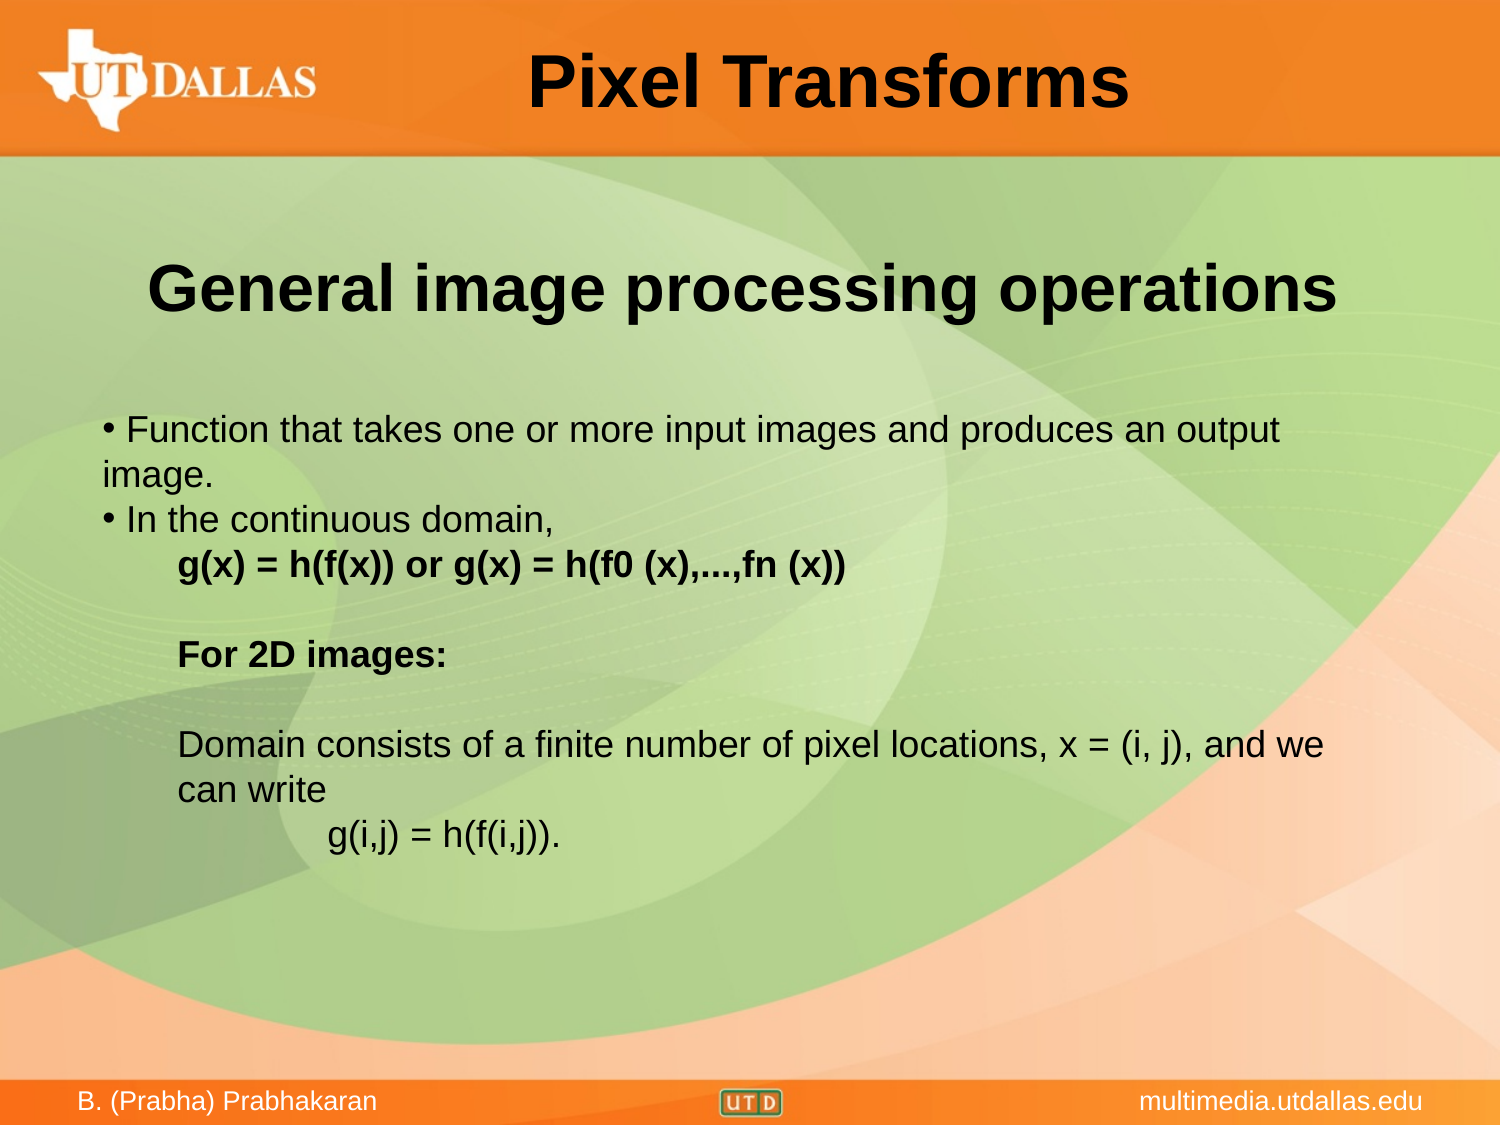

Pixel Transforms
General image processing operations

 Function that takes one or more input images and produces an output image.
 In the continuous domain,
g(x) = h(f(x)) or g(x) = h(f0 (x),...,fn (x))

For 2D images:

Domain consists of a finite number of pixel locations, x = (i, j), and we can write
	g(i,j) = h(f(i,j)).